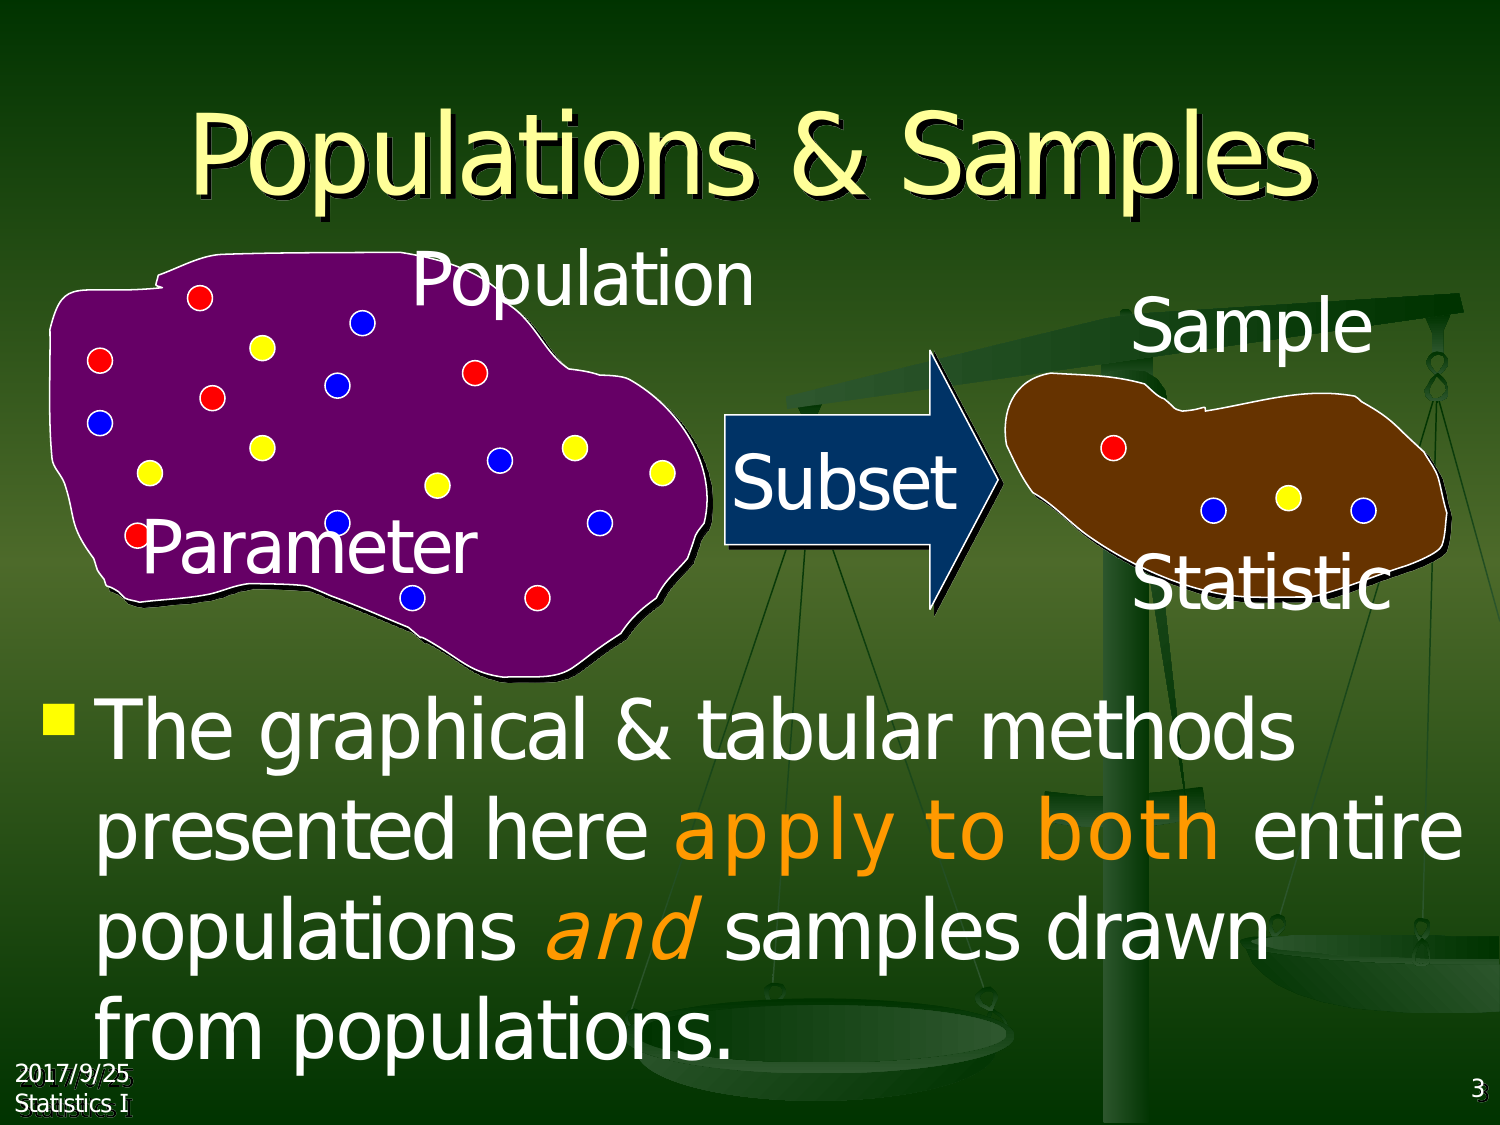

# Populations & Samples
Population

Sample

Subset

Parameter

Statistic

The graphical & tabular methods presented here apply to both entire populations and samples drawn from populations.
2017/9/25
Statistics I
3